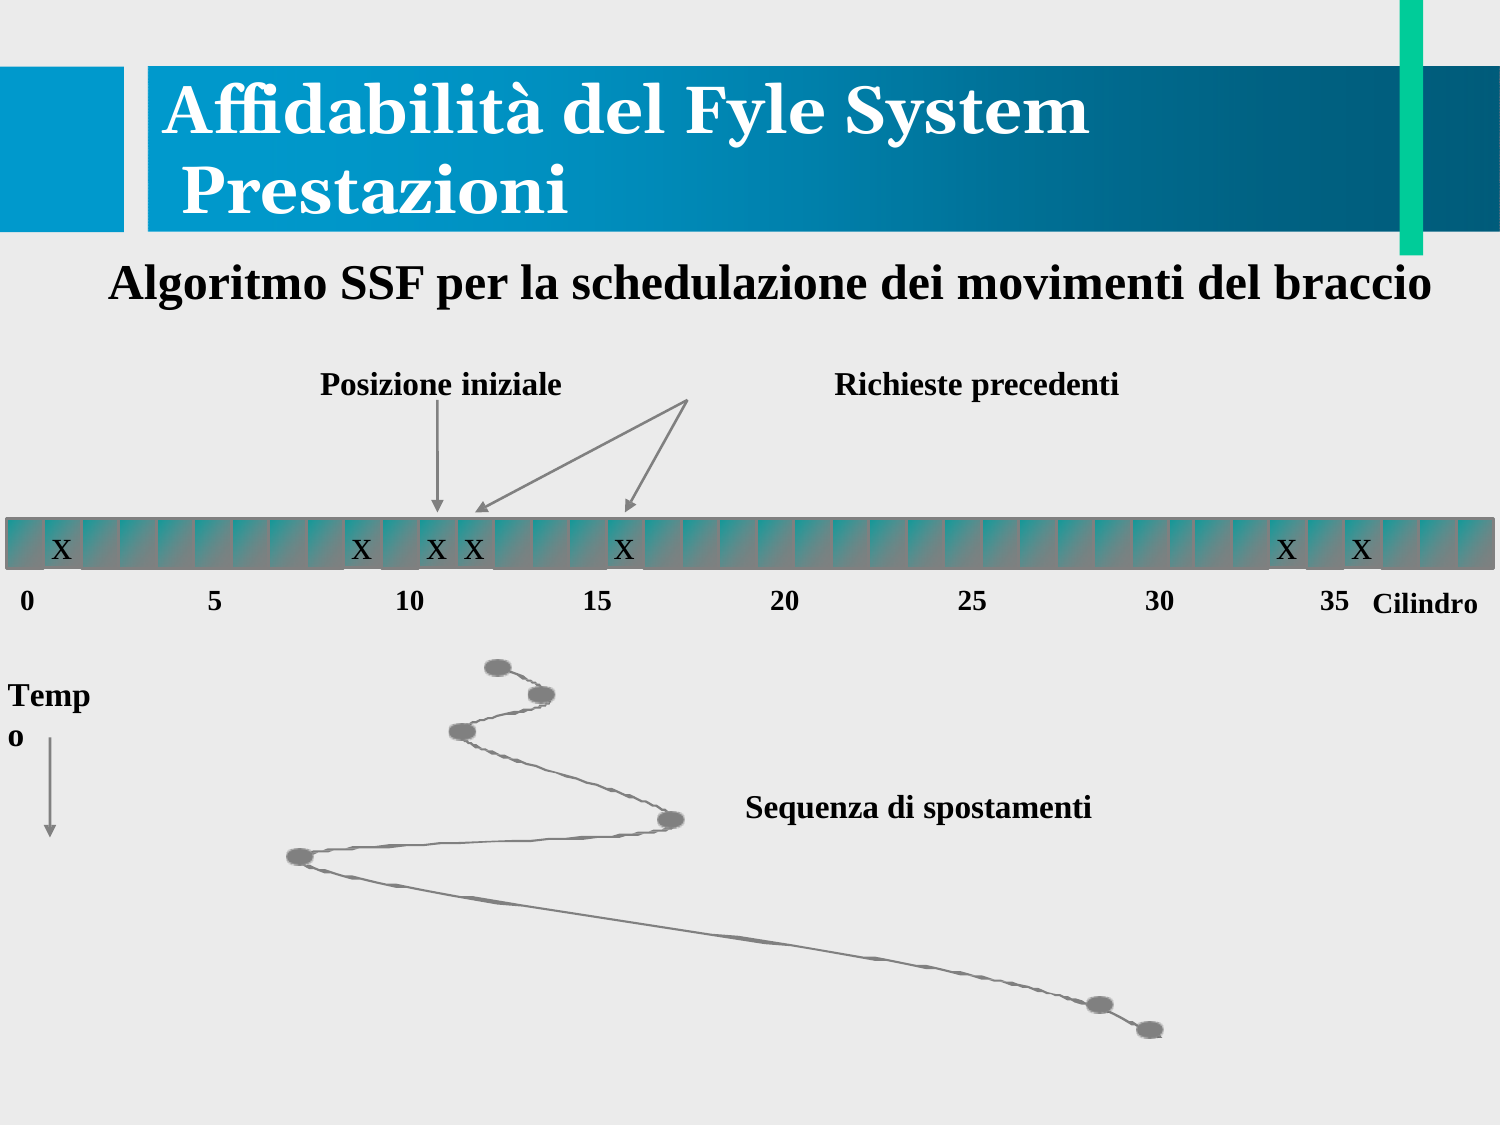

# Affidabilità del Fyle System  Prestazioni

Algoritmo SSF per la schedulazione dei movimenti del braccio

Posizione iniziale	Richieste precedenti

x

x

x

x

x

x

x

0
5
10
15
20
25
30
35
Cilindro

Tempo

Sequenza di spostamenti